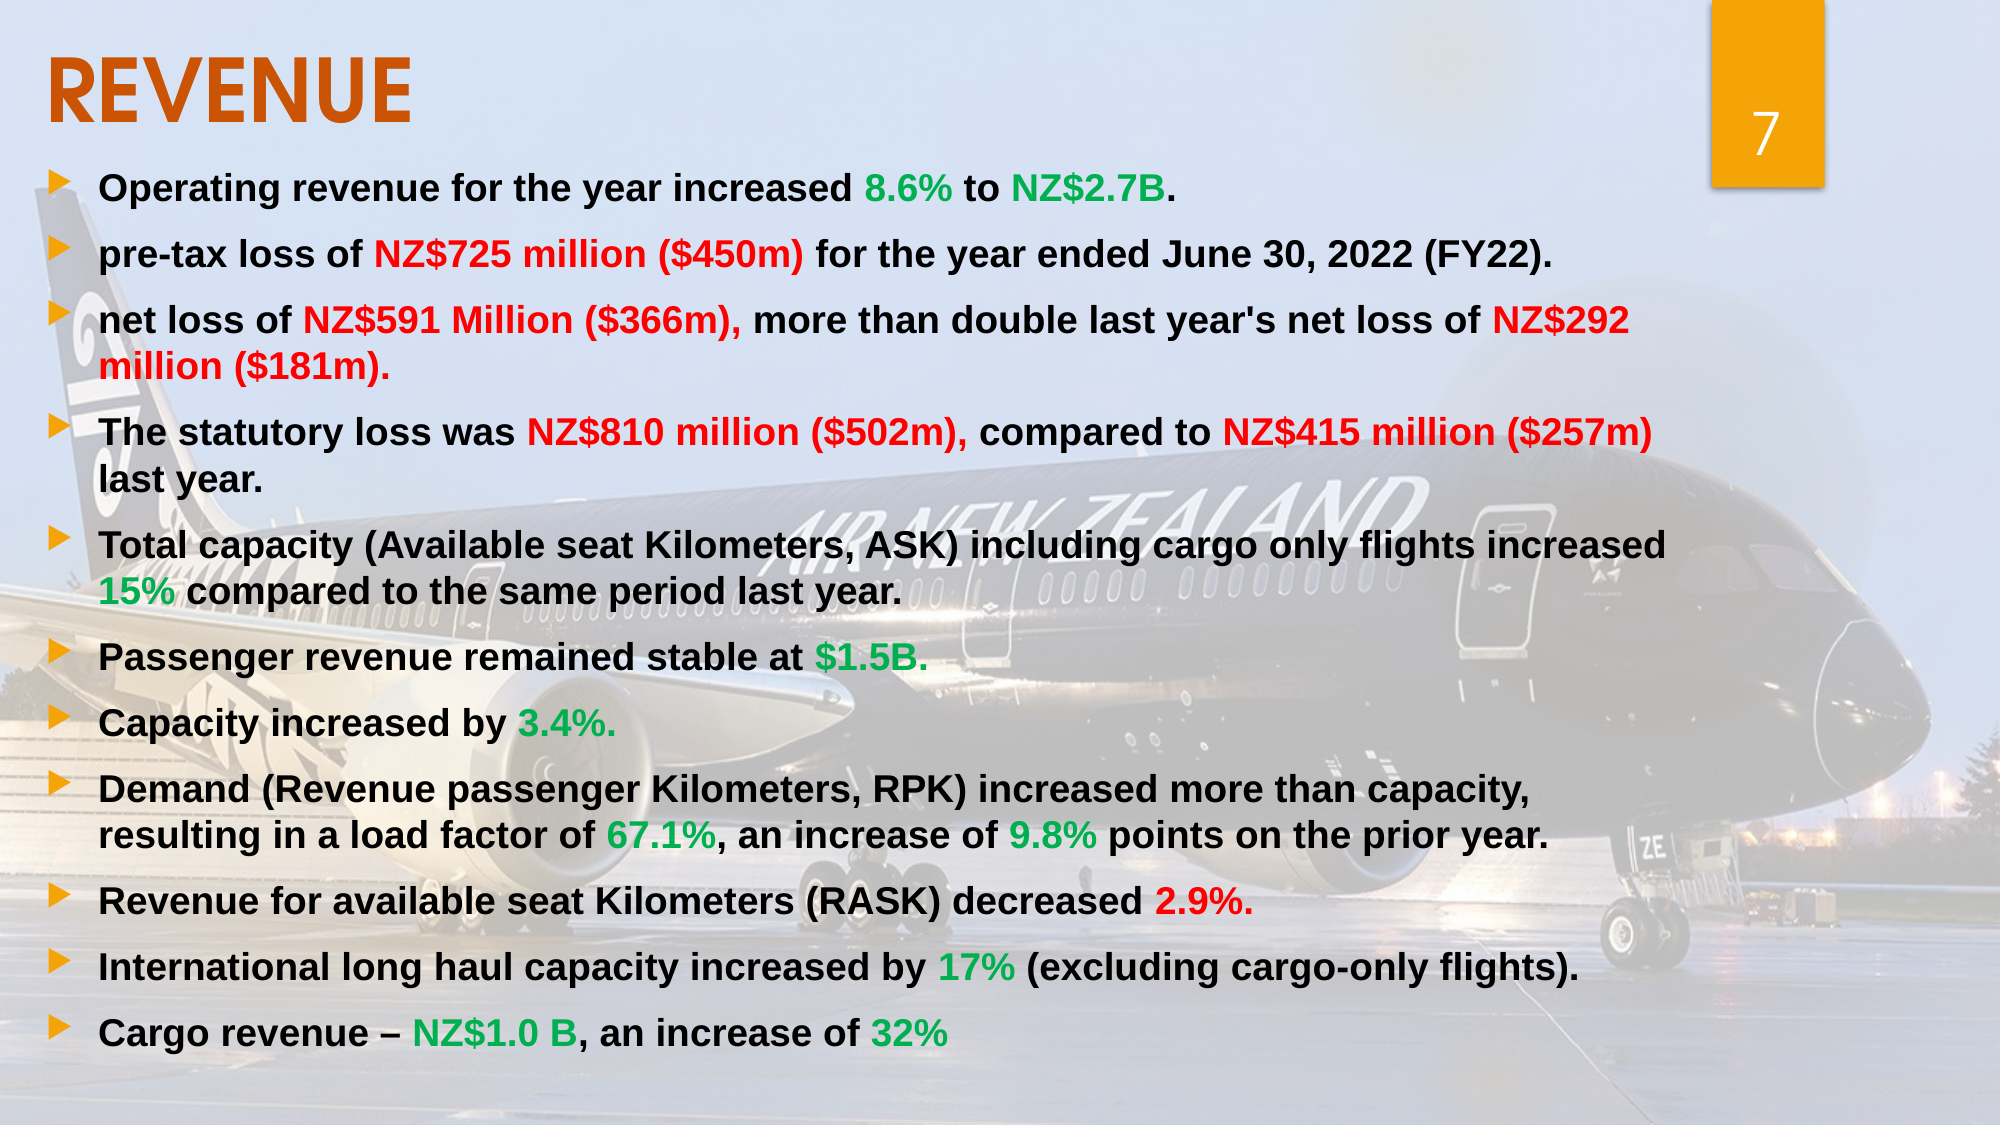

# REVENUE
7
Operating revenue for the year increased 8.6% to NZ$2.7B.
pre-tax loss of NZ$725 million ($450m) for the year ended June 30, 2022 (FY22).
net loss of NZ$591 Million ($366m), more than double last year's net loss of NZ$292 million ($181m).
The statutory loss was NZ$810 million ($502m), compared to NZ$415 million ($257m) last year.
Total capacity (Available seat Kilometers, ASK) including cargo only flights increased 15% compared to the same period last year.
Passenger revenue remained stable at $1.5B.
Capacity increased by 3.4%.
Demand (Revenue passenger Kilometers, RPK) increased more than capacity, resulting in a load factor of 67.1%, an increase of 9.8% points on the prior year.
Revenue for available seat Kilometers (RASK) decreased 2.9%.
International long haul capacity increased by 17% (excluding cargo-only flights).
Cargo revenue – NZ$1.0 B, an increase of 32%